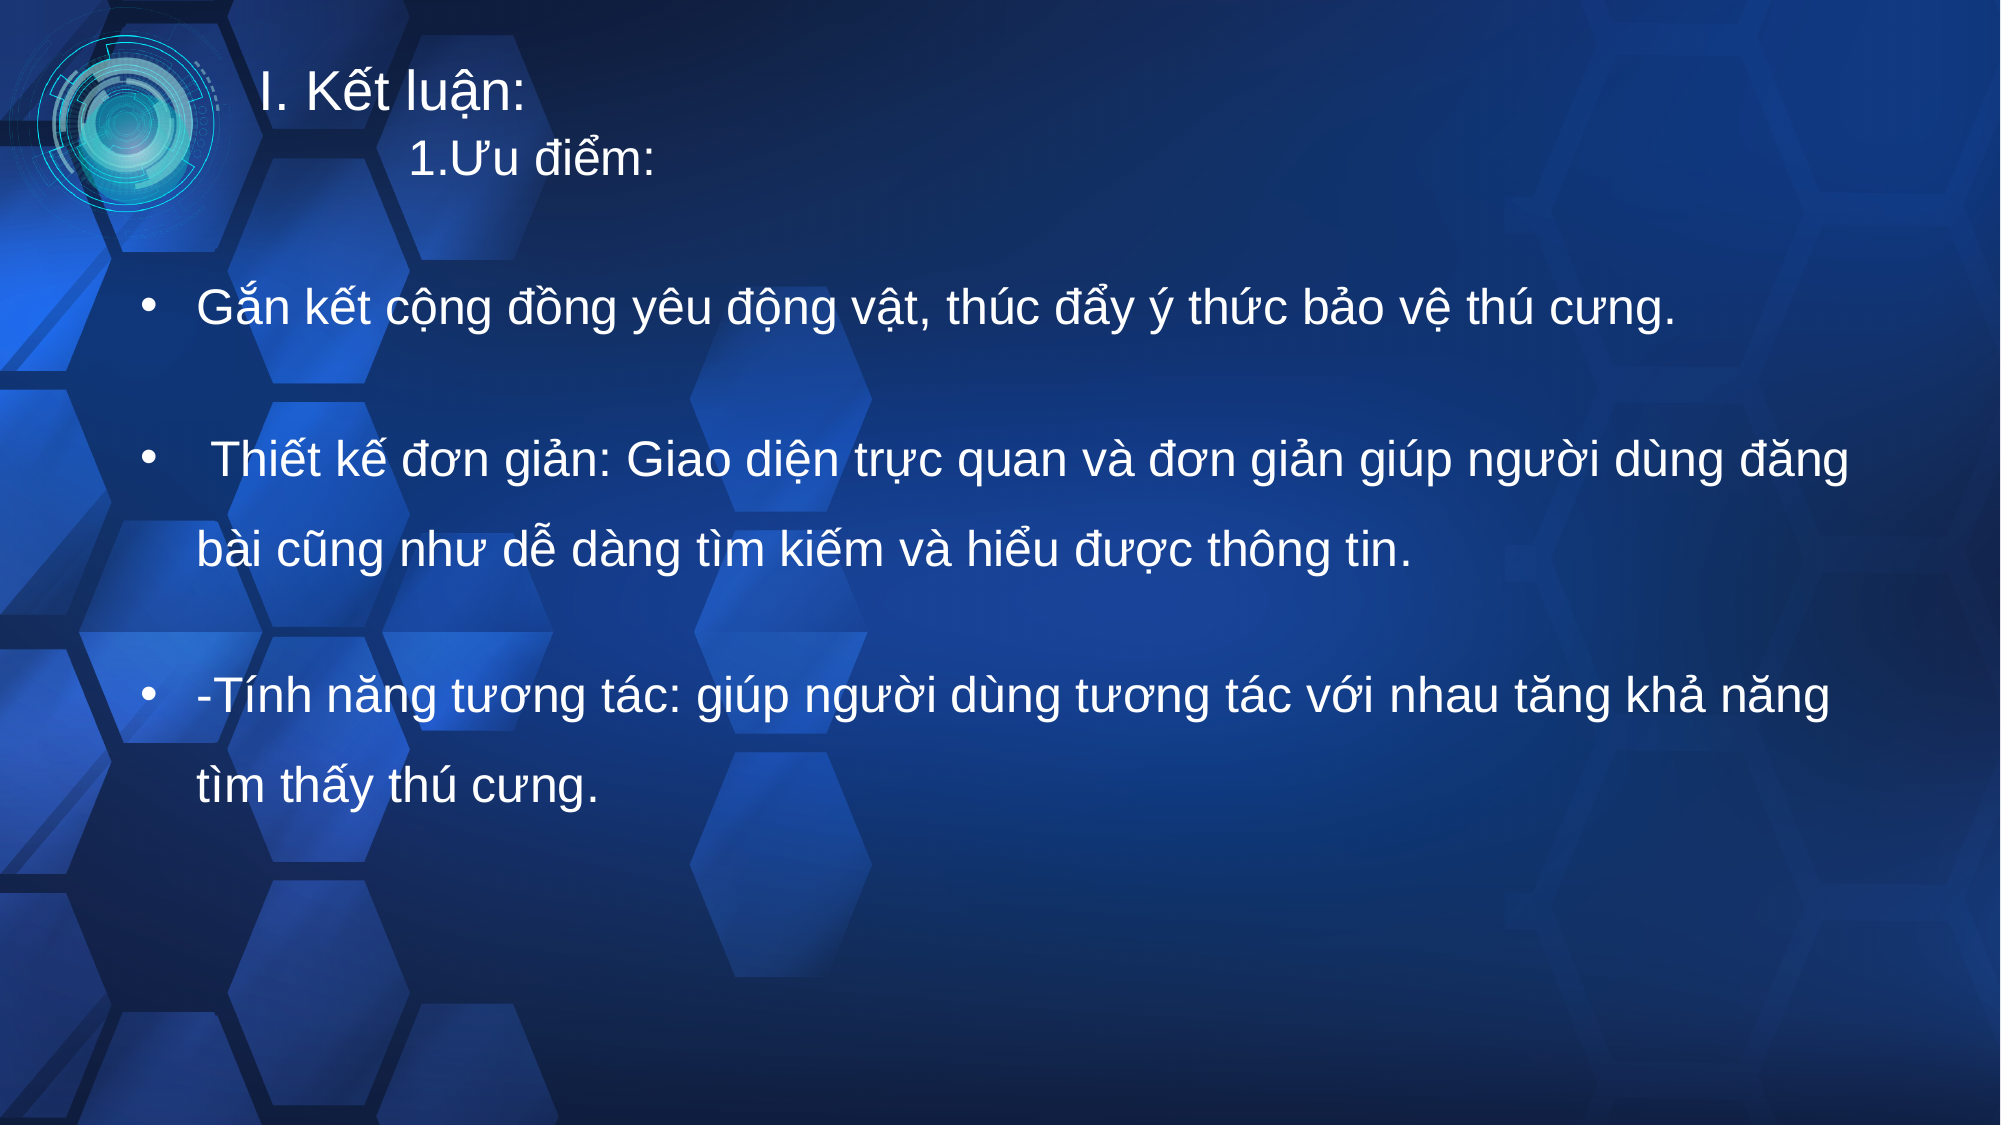

I. Kết luận:
	1.Ưu điểm:
Gắn kết cộng đồng yêu động vật, thúc đẩy ý thức bảo vệ thú cưng.
 Thiết kế đơn giản: Giao diện trực quan và đơn giản giúp người dùng đăng bài cũng như dễ dàng tìm kiếm và hiểu được thông tin.
-Tính năng tương tác: giúp người dùng tương tác với nhau tăng khả năng tìm thấy thú cưng.